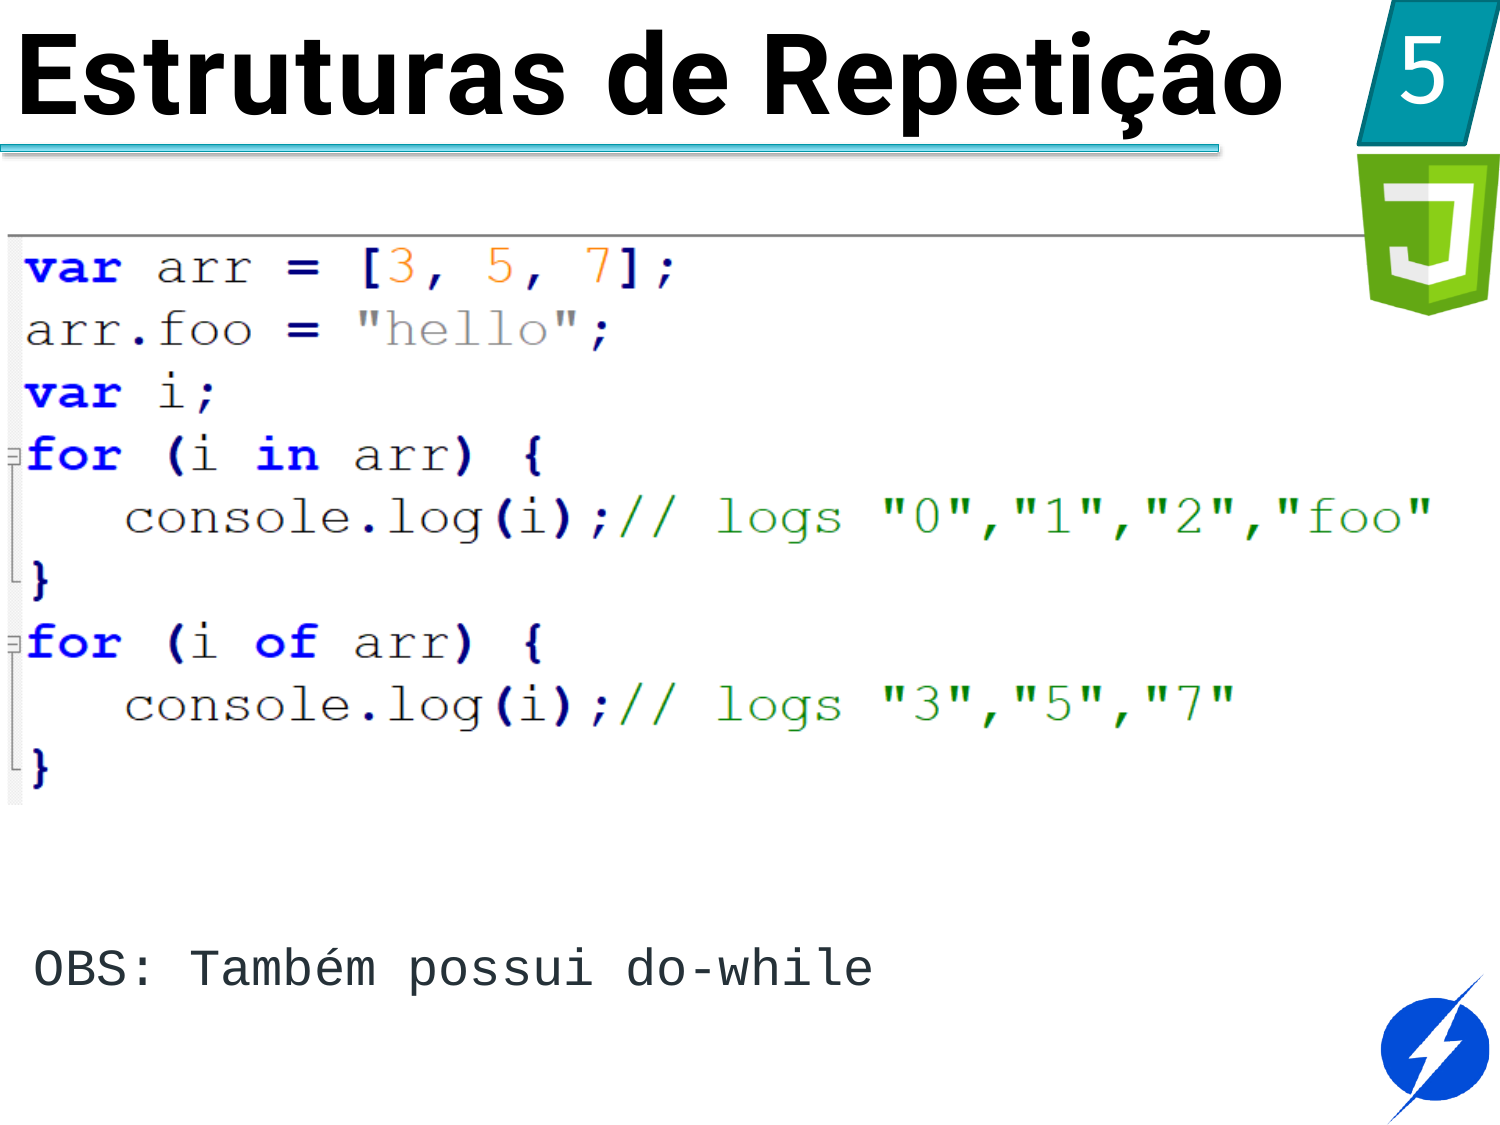

# Estruturas de Repetição
5

OBS: Também possui do-while